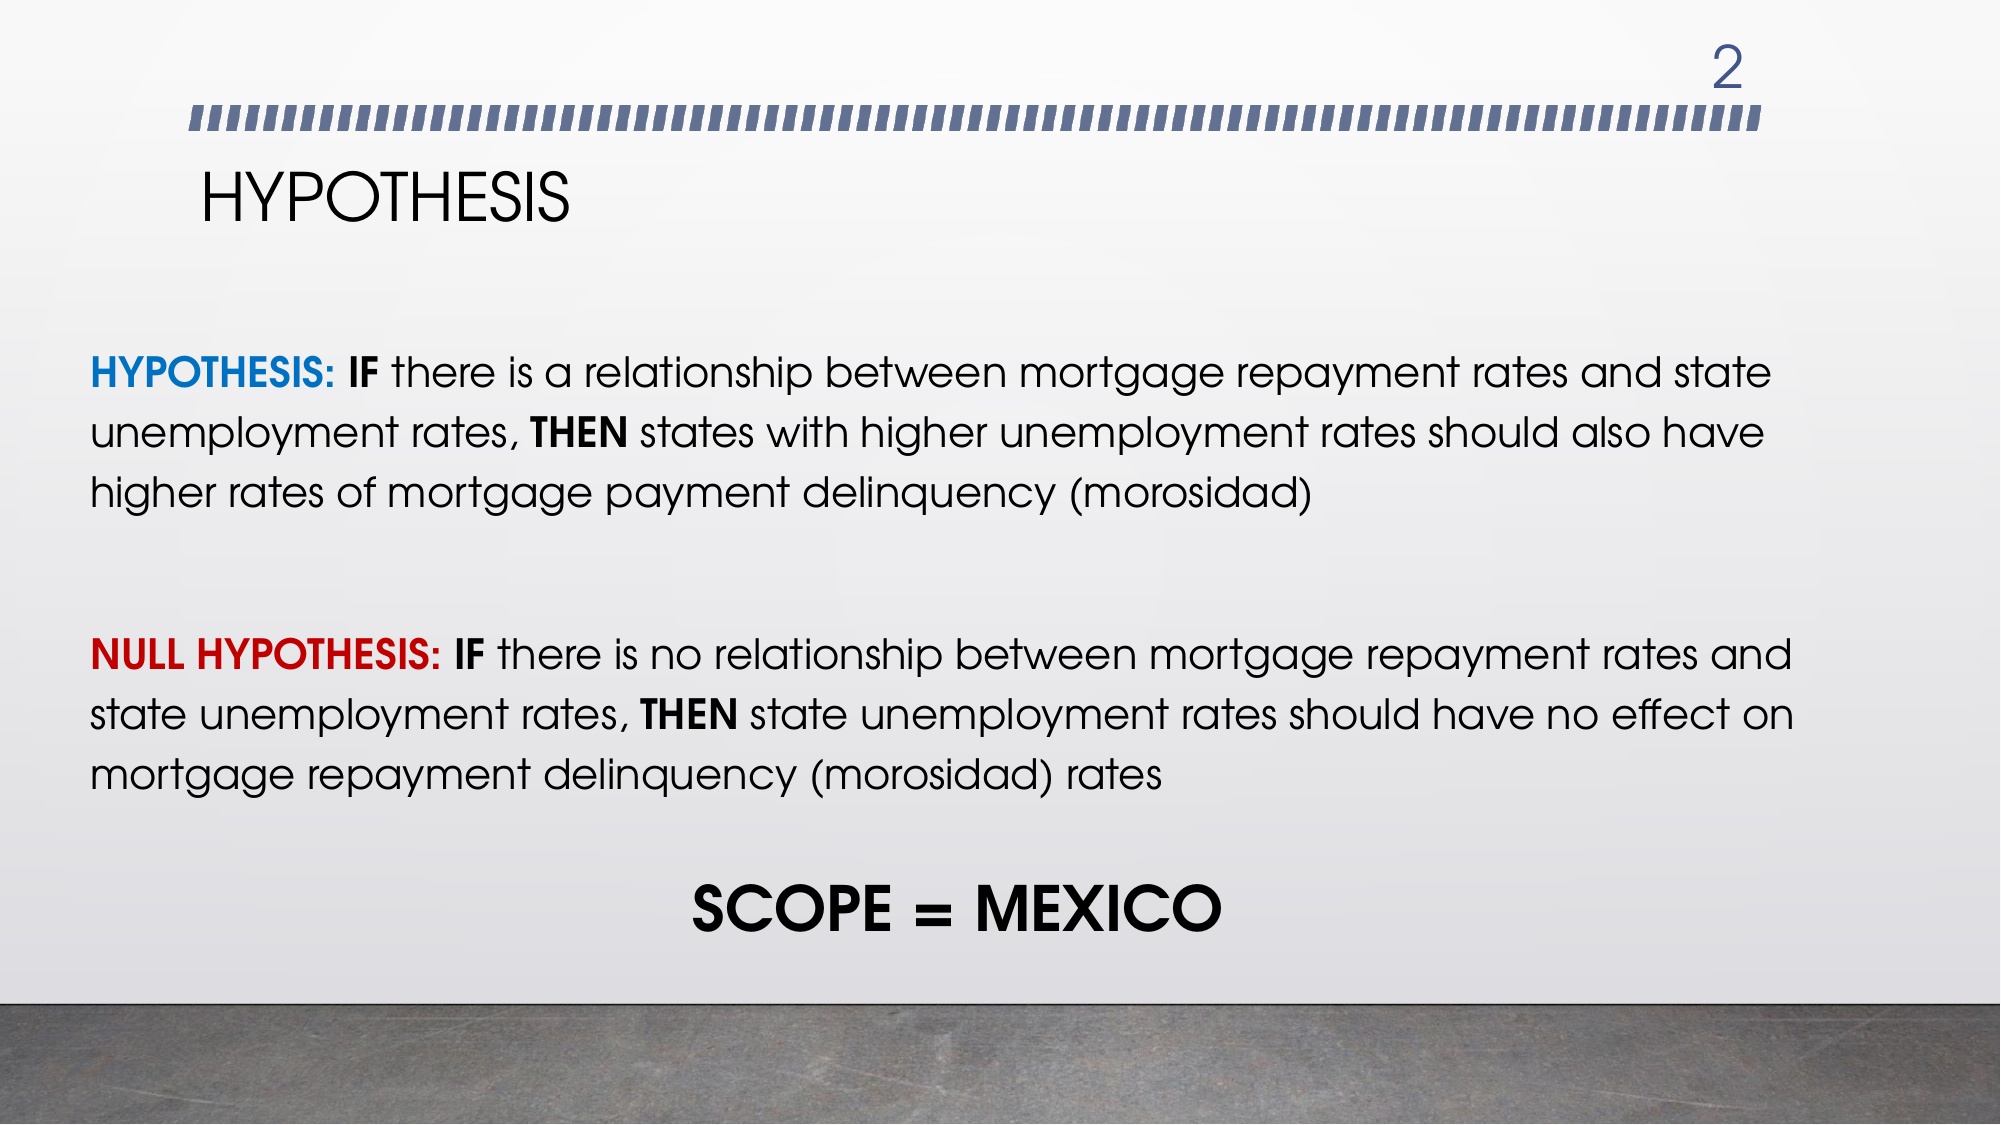

2
# HYPOTHESIS
HYPOTHESIS: IF there is a relationship between mortgage repayment rates and state unemployment rates, THEN states with higher unemployment rates should also have higher rates of mortgage payment delinquency (morosidad)

NULL HYPOTHESIS: IF there is no relationship between mortgage repayment rates and state unemployment rates, THEN state unemployment rates should have no effect on mortgage repayment delinquency (morosidad) rates
SCOPE = MEXICO